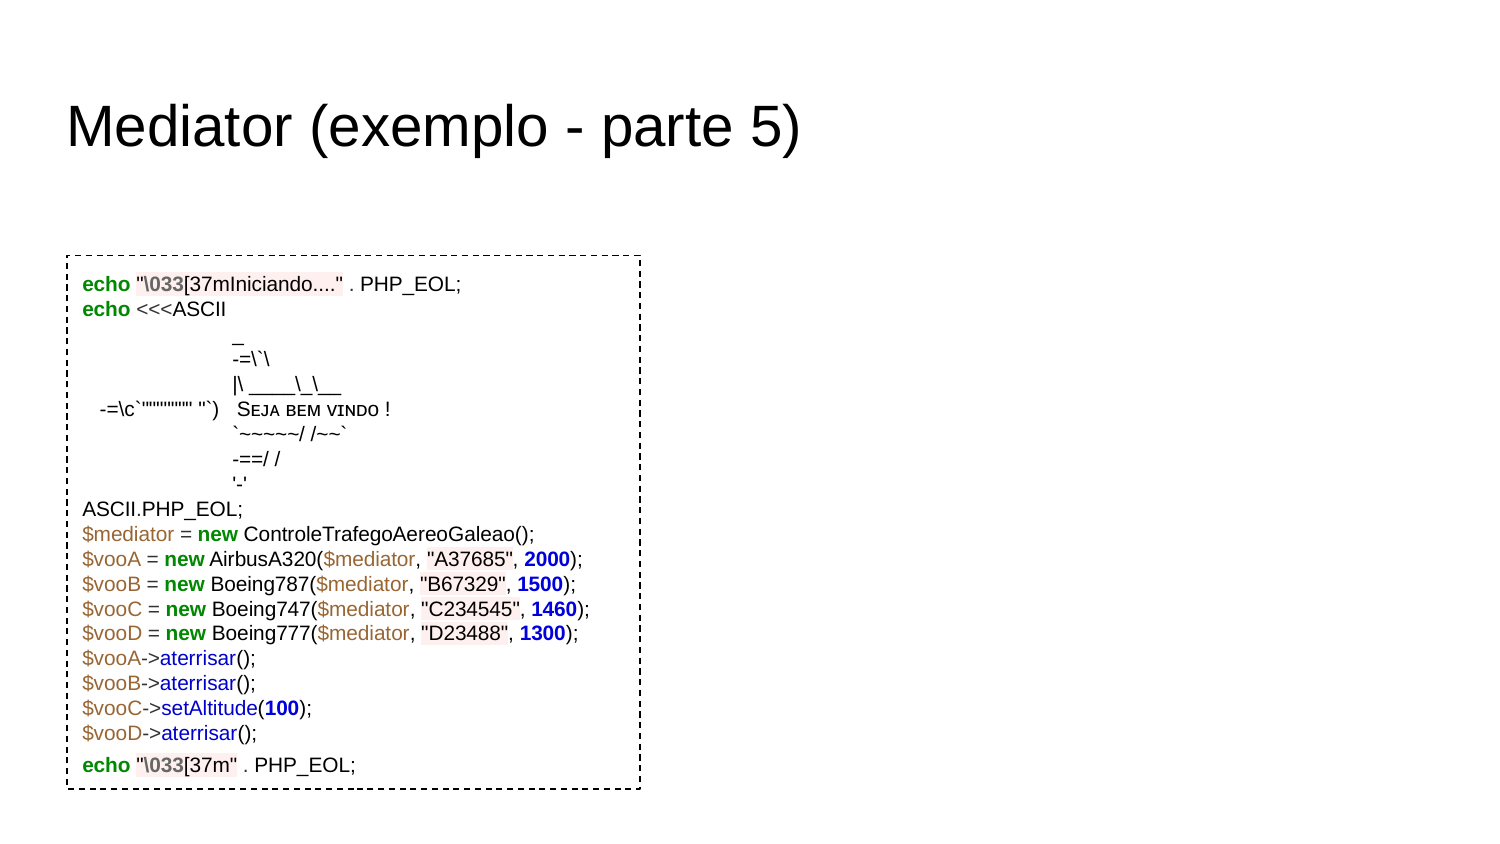

# Mediator (exemplo - parte 5)
echo "\033[37mIniciando...." . PHP_EOL;
echo <<<ASCII
       	_
     	-=\`\
 	|\ ____\_\__
   -=\c`""""""" "`)   Sᴇᴊᴀ ʙᴇᴍ ᴠɪɴᴅᴏ !
  	`~~~~~/ /~~`
    	-==/ /
      	'-'
ASCII.PHP_EOL;
$mediator = new ControleTrafegoAereoGaleao();
$vooA = new AirbusA320($mediator, "A37685", 2000);
$vooB = new Boeing787($mediator, "B67329", 1500);
$vooC = new Boeing747($mediator, "C234545", 1460);
$vooD = new Boeing777($mediator, "D23488", 1300);
$vooA->aterrisar();
$vooB->aterrisar();
$vooC->setAltitude(100);
$vooD->aterrisar();
echo "\033[37m" . PHP_EOL;